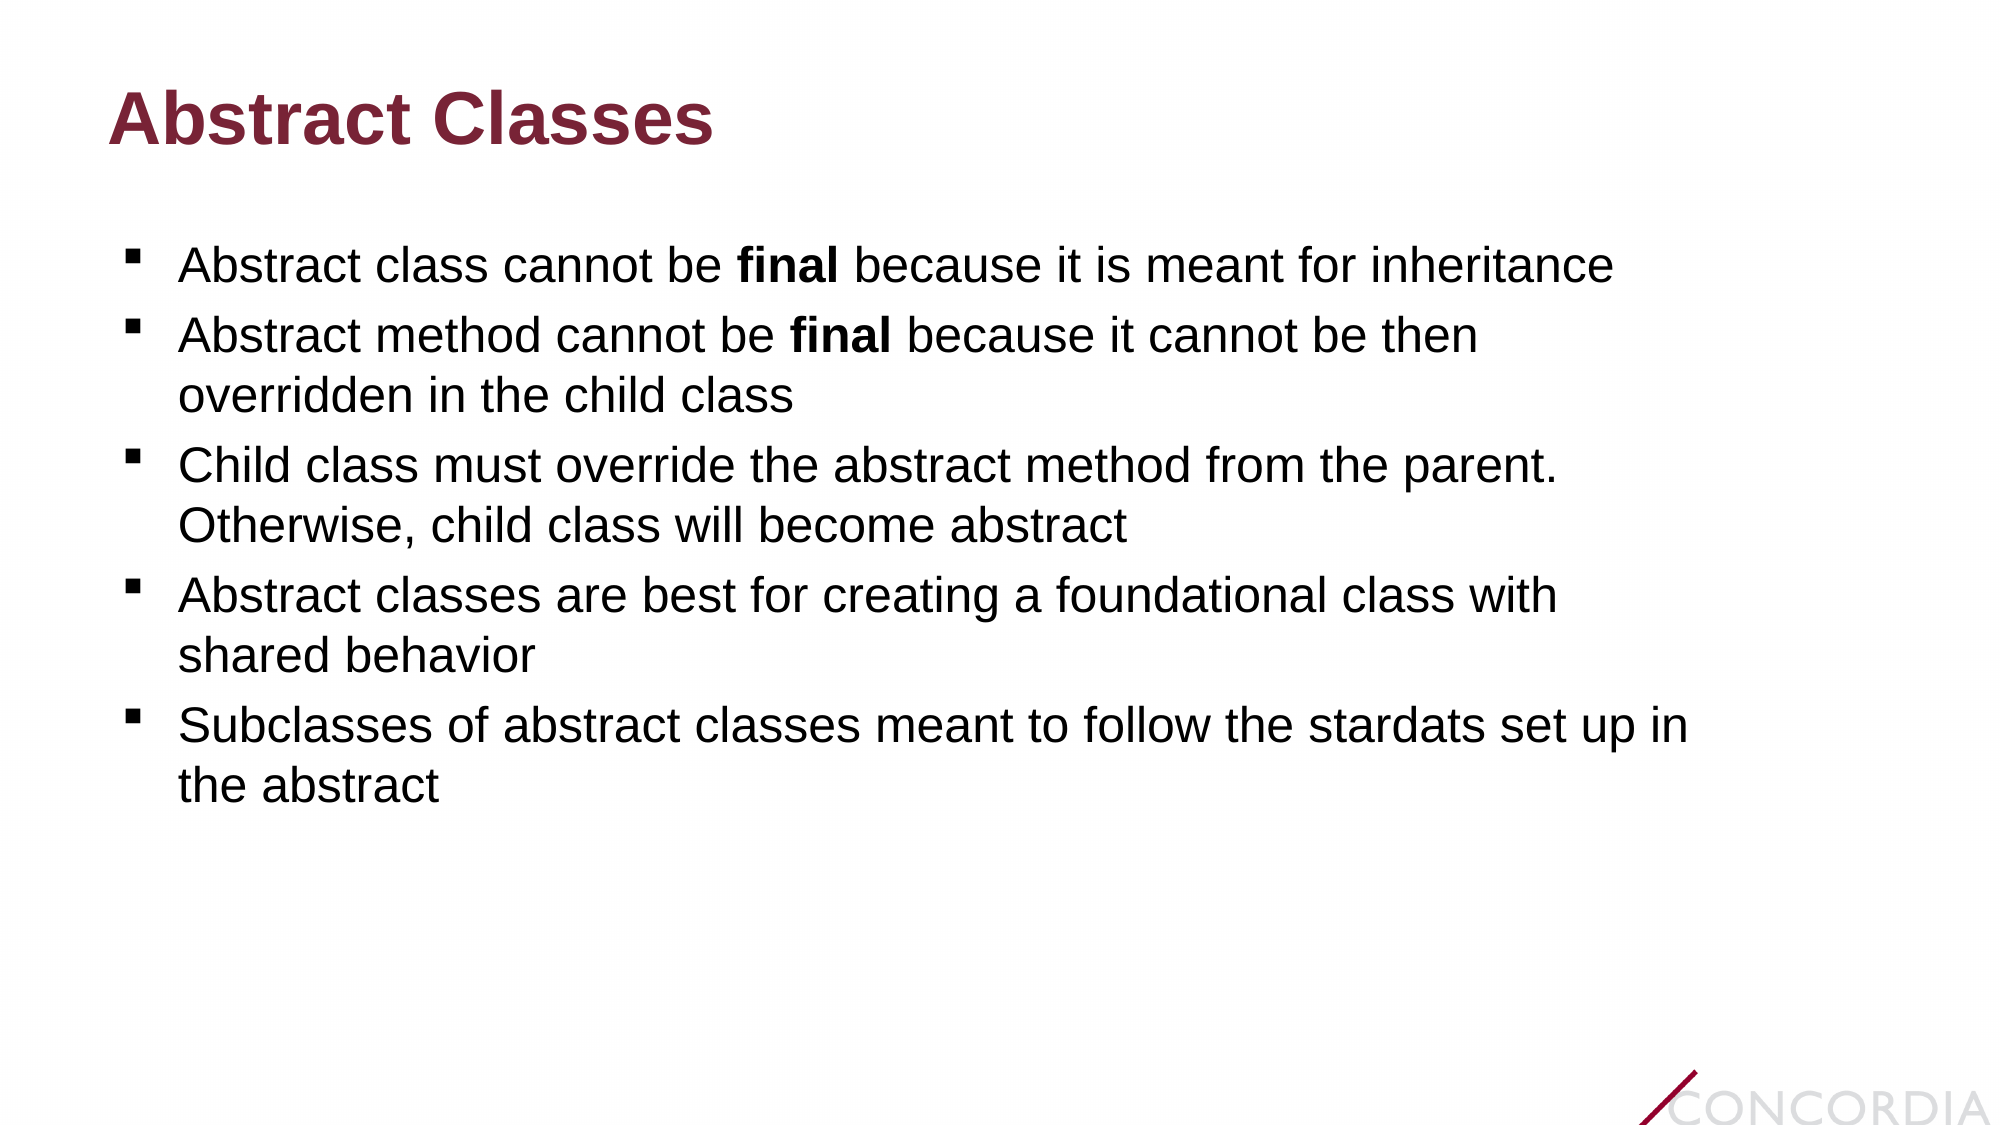

# Abstract Classes
Abstract class cannot be final because it is meant for inheritance
Abstract method cannot be final because it cannot be then overridden in the child class
Child class must override the abstract method from the parent. Otherwise, child class will become abstract
Abstract classes are best for creating a foundational class with shared behavior
Subclasses of abstract classes meant to follow the stardats set up in the abstract